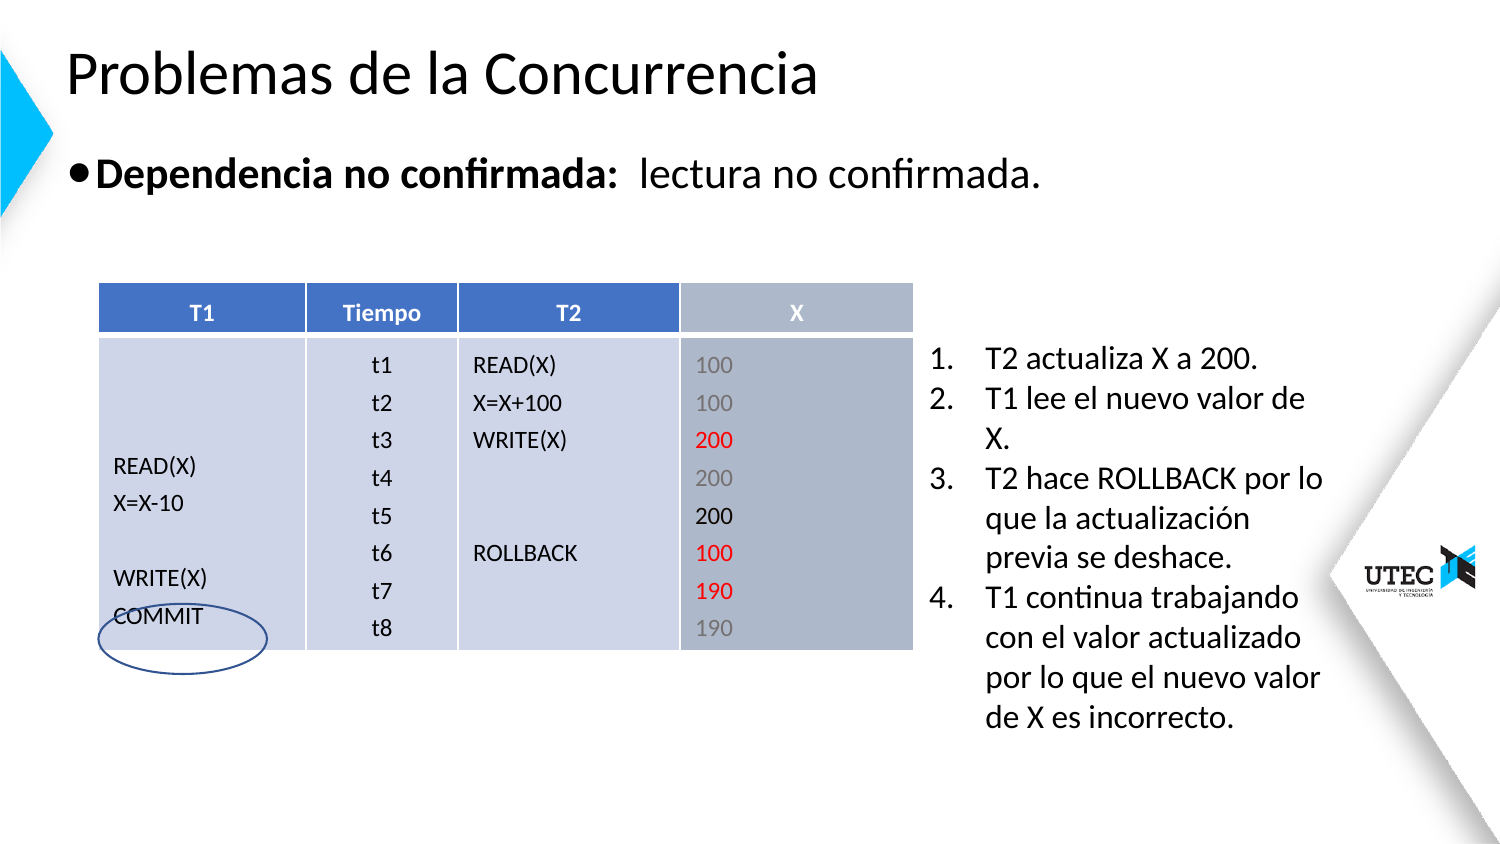

# Problemas de la Concurrencia
Dependencia no confirmada:  lectura no confirmada.

| T1 | Tiempo | T2 | X |
| --- | --- | --- | --- |
| READ(X) X=X-10 WRITE(X) COMMIT | t1 t2 t3 t4 t5 t6 t7 t8 | READ(X) X=X+100 WRITE(X) ROLLBACK | 100 100 200 200 200 100 190 190 |
T2 actualiza X a 200.
T1 lee el nuevo valor de X.
T2 hace ROLLBACK por lo que la actualización previa se deshace.
T1 continua trabajando con el valor actualizado por lo que el nuevo valor de X es incorrecto.